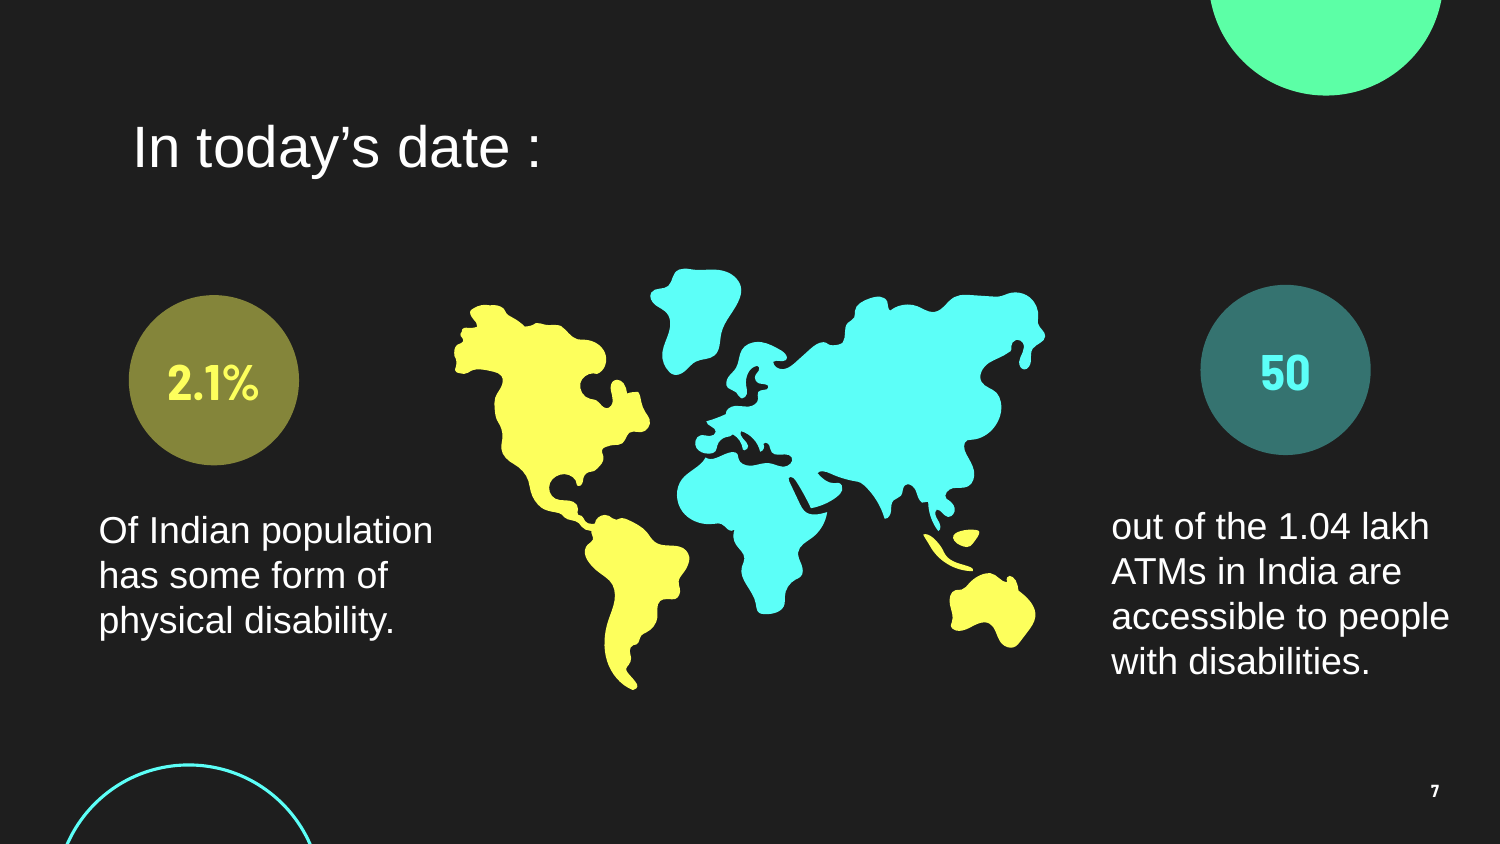

# In today’s date :

50
2.1%
out of the 1.04 lakh ATMs in India are accessible to people with disabilities.
Of Indian population has some form of physical disability.
7